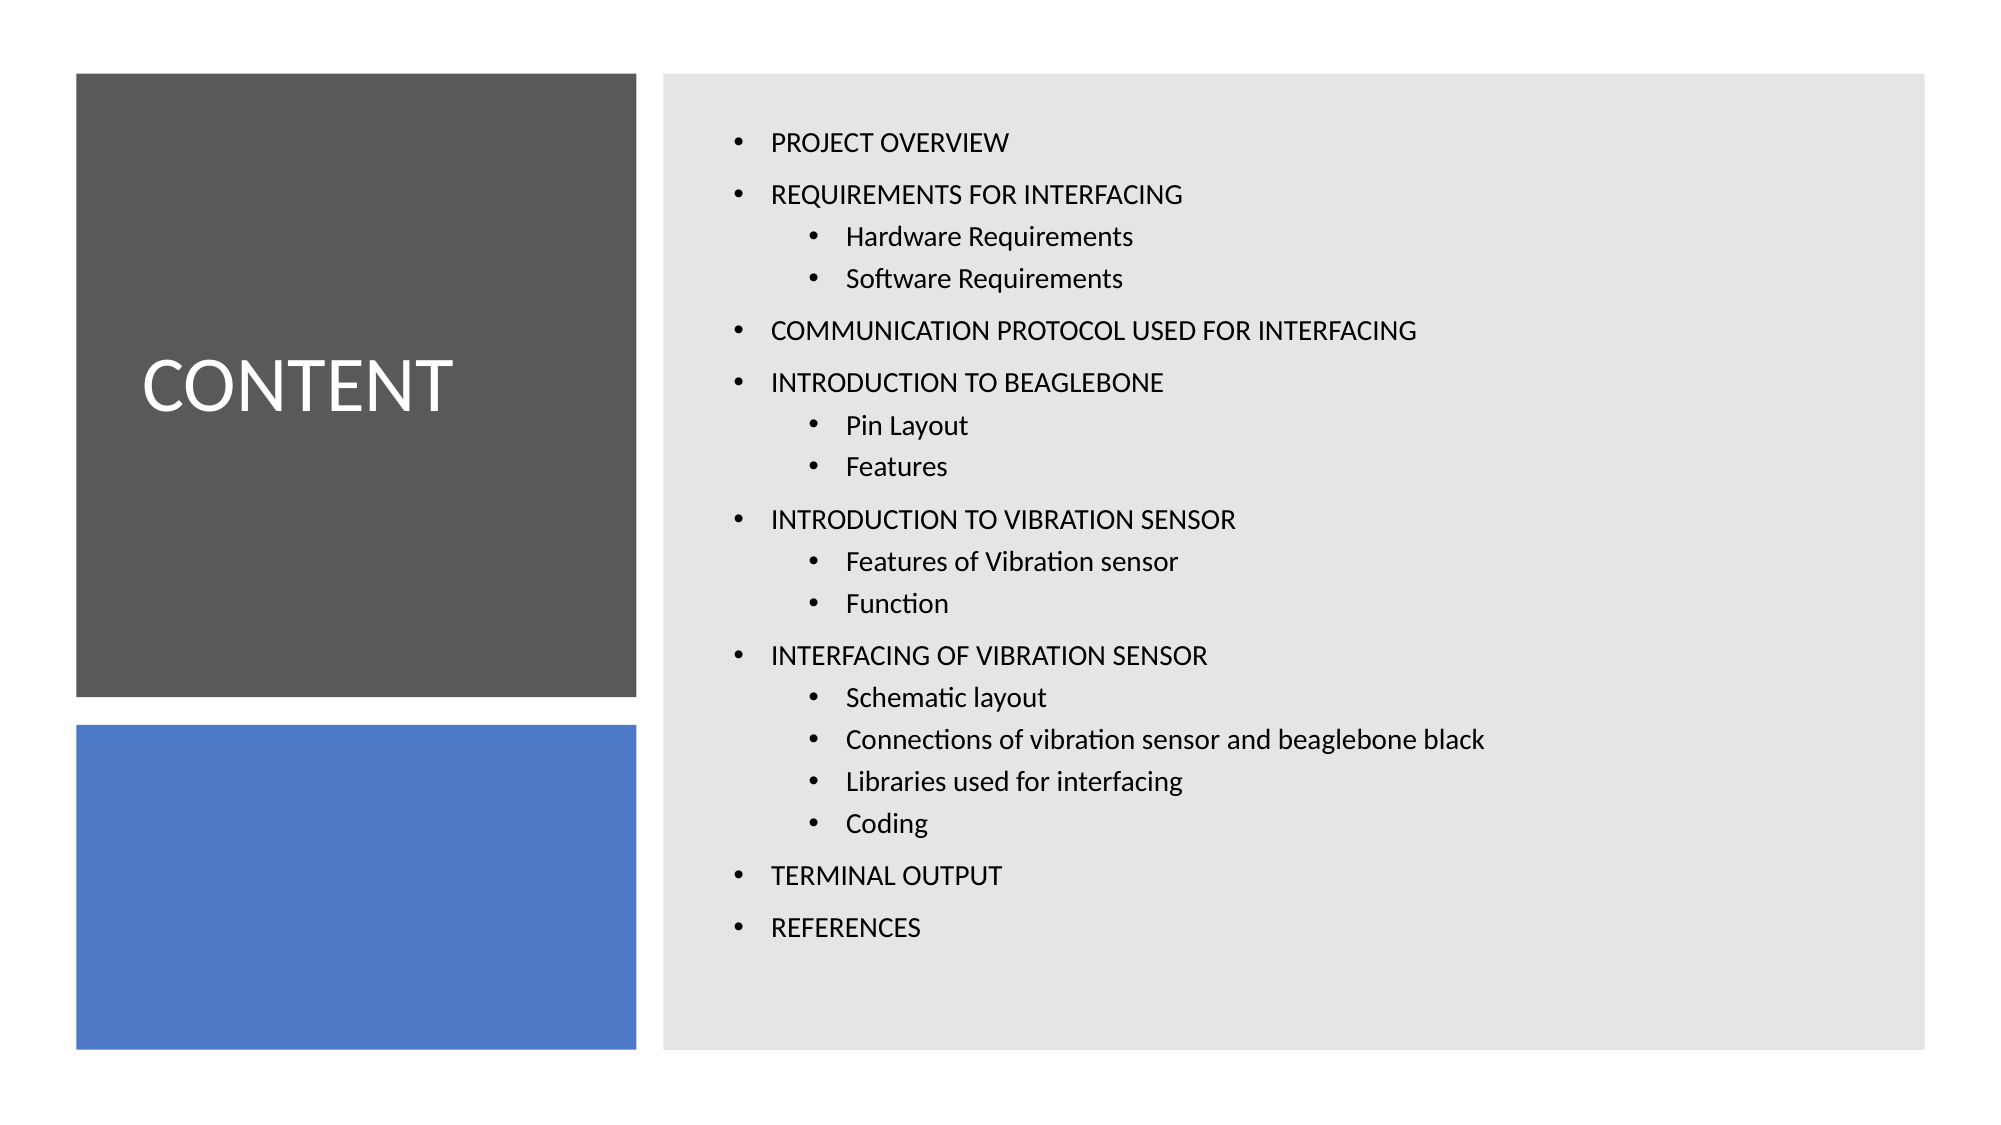

PROJECT OVERVIEW
REQUIREMENTS FOR INTERFACING
Hardware Requirements
Software Requirements
COMMUNICATION PROTOCOL USED FOR INTERFACING
INTRODUCTION TO BEAGLEBONE
Pin Layout
Features
INTRODUCTION TO VIBRATION SENSOR
Features of Vibration sensor
Function
INTERFACING OF VIBRATION SENSOR
Schematic layout
Connections of vibration sensor and beaglebone black
Libraries used for interfacing
Coding
TERMINAL OUTPUT
REFERENCES

# CONTENT